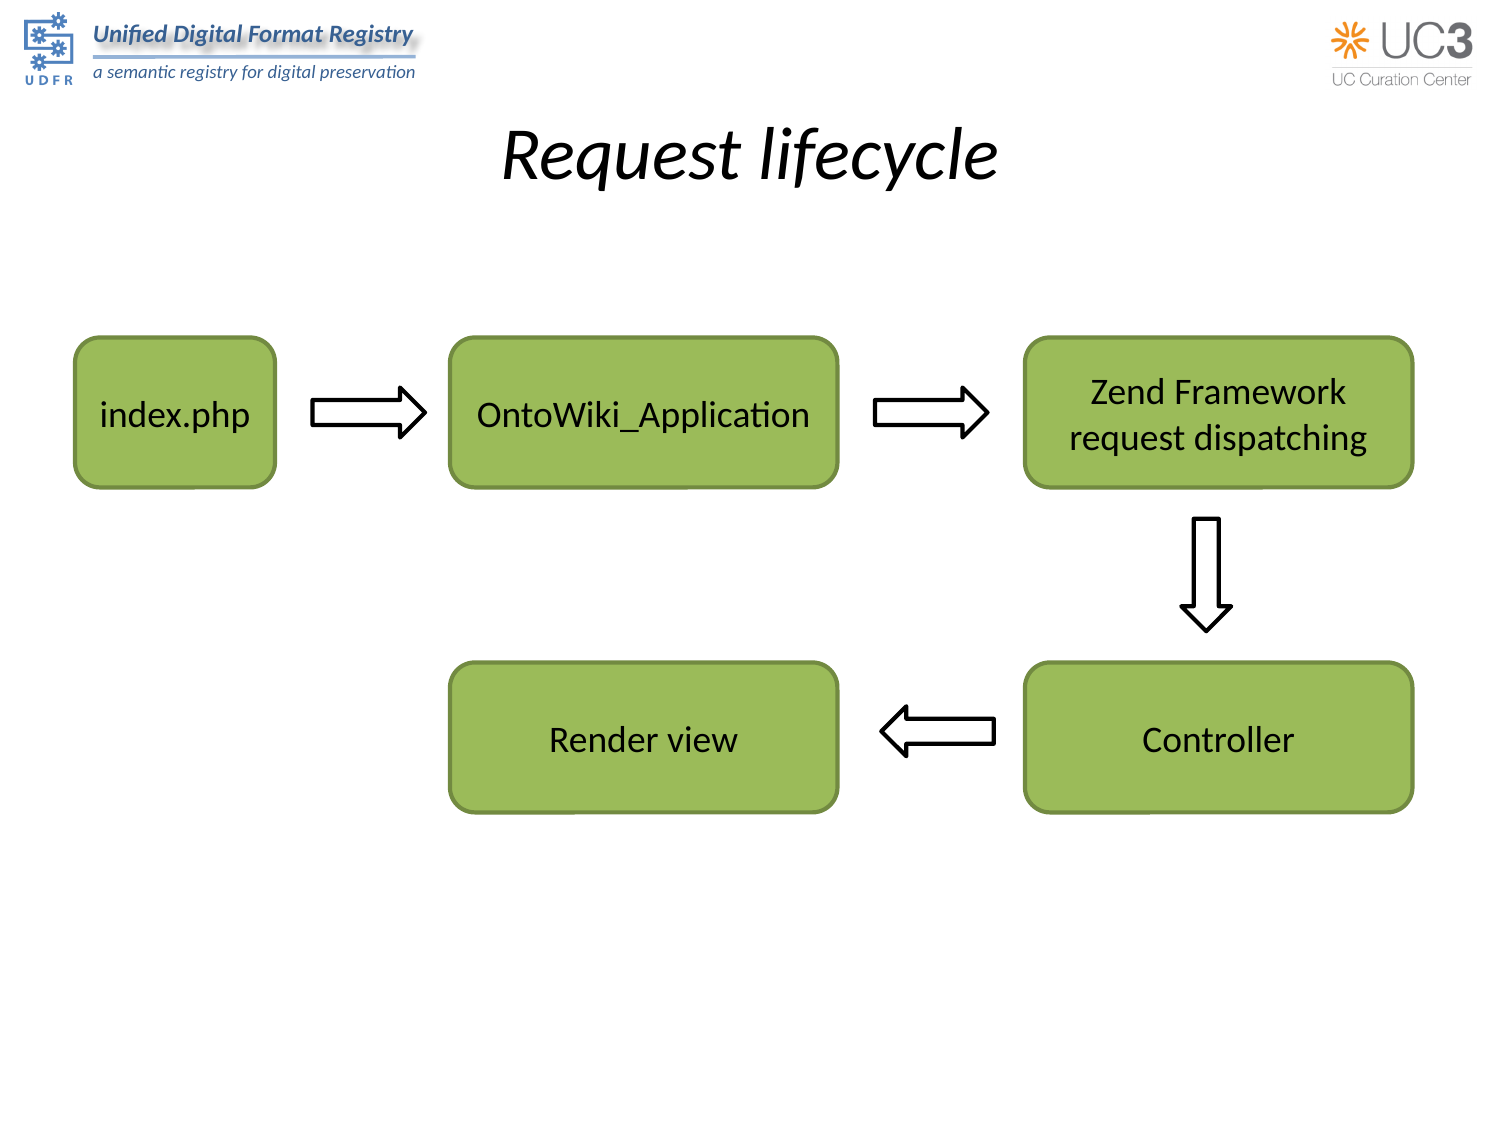

# Request lifecycle
index.php
OntoWiki_Application
Zend Framework request dispatching

Render view
Controller